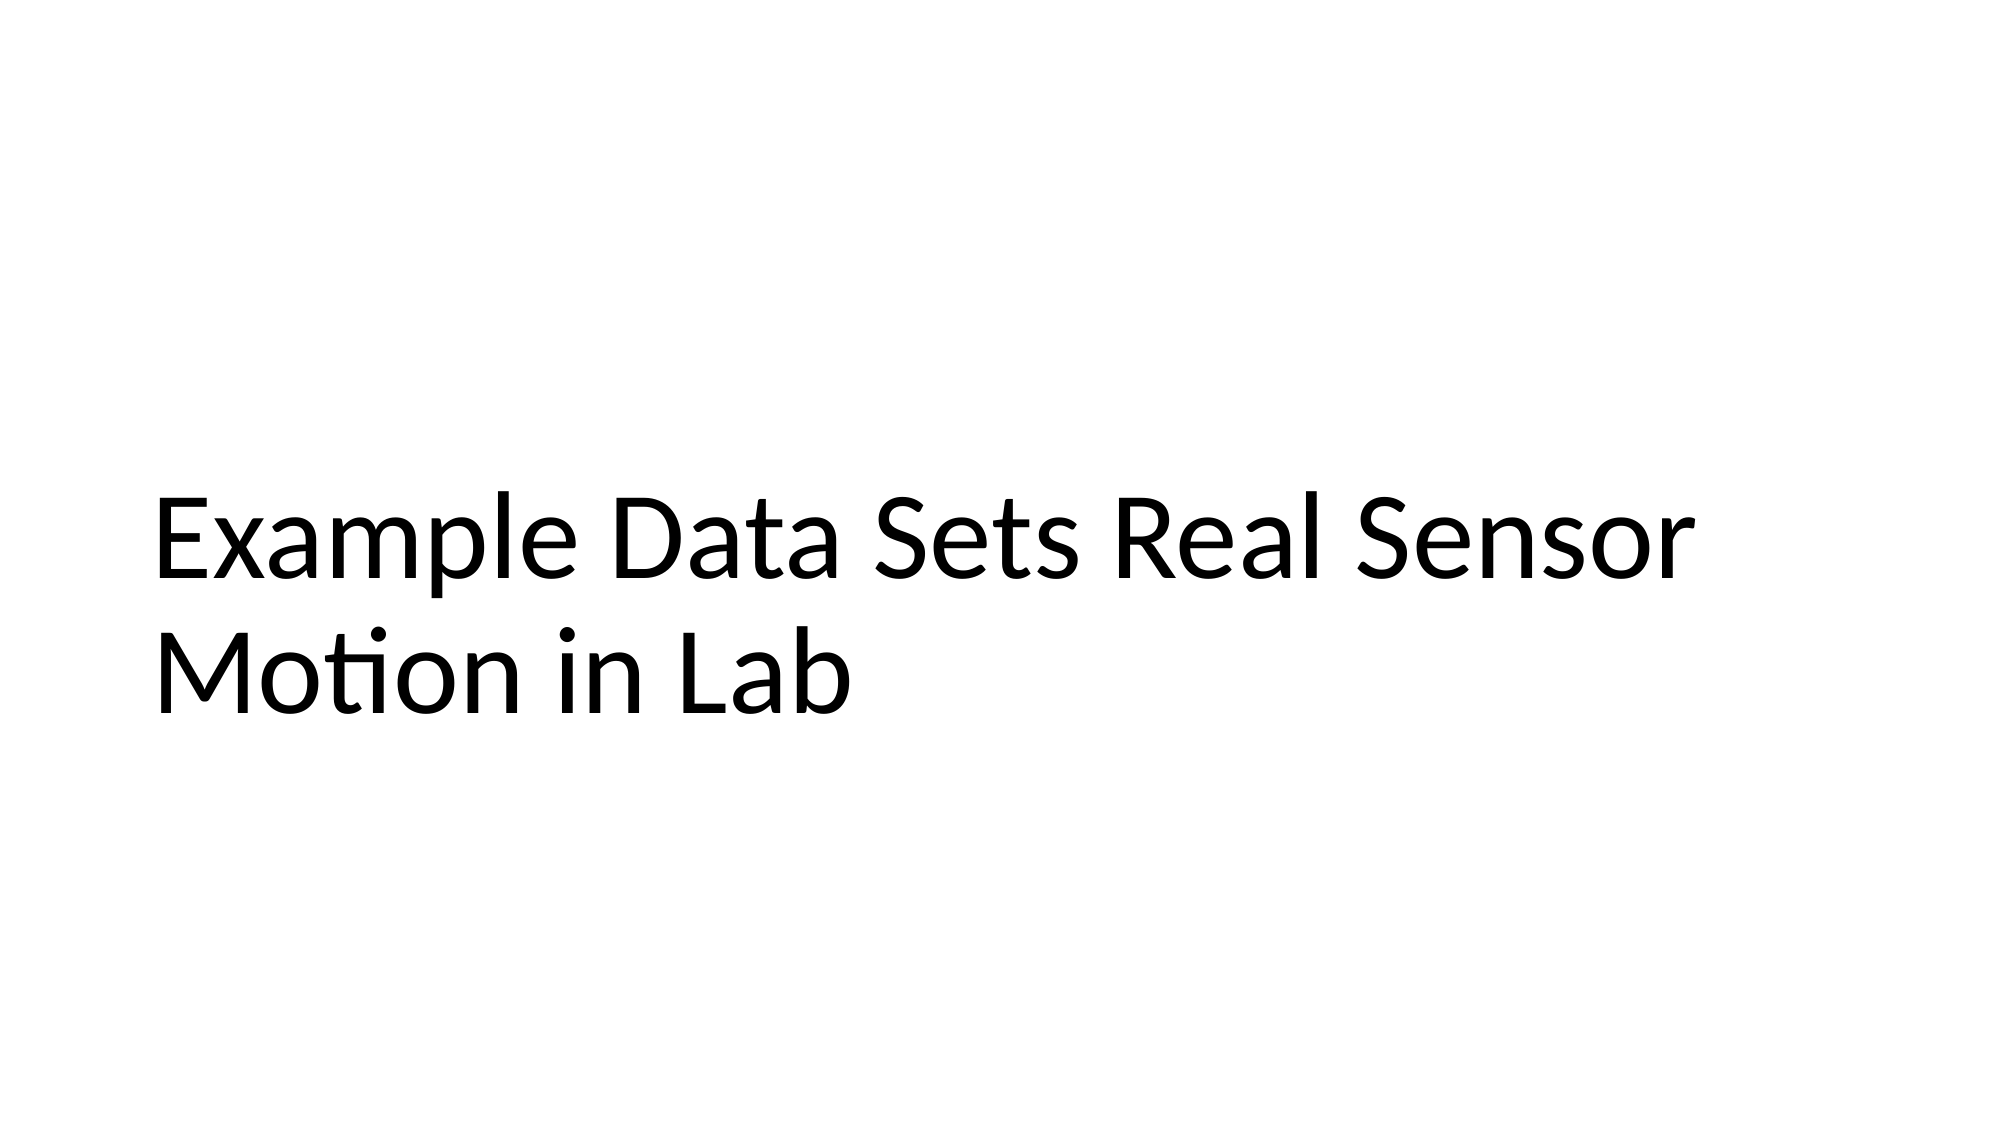

Example Data Sets Real Sensor Motion in Lab